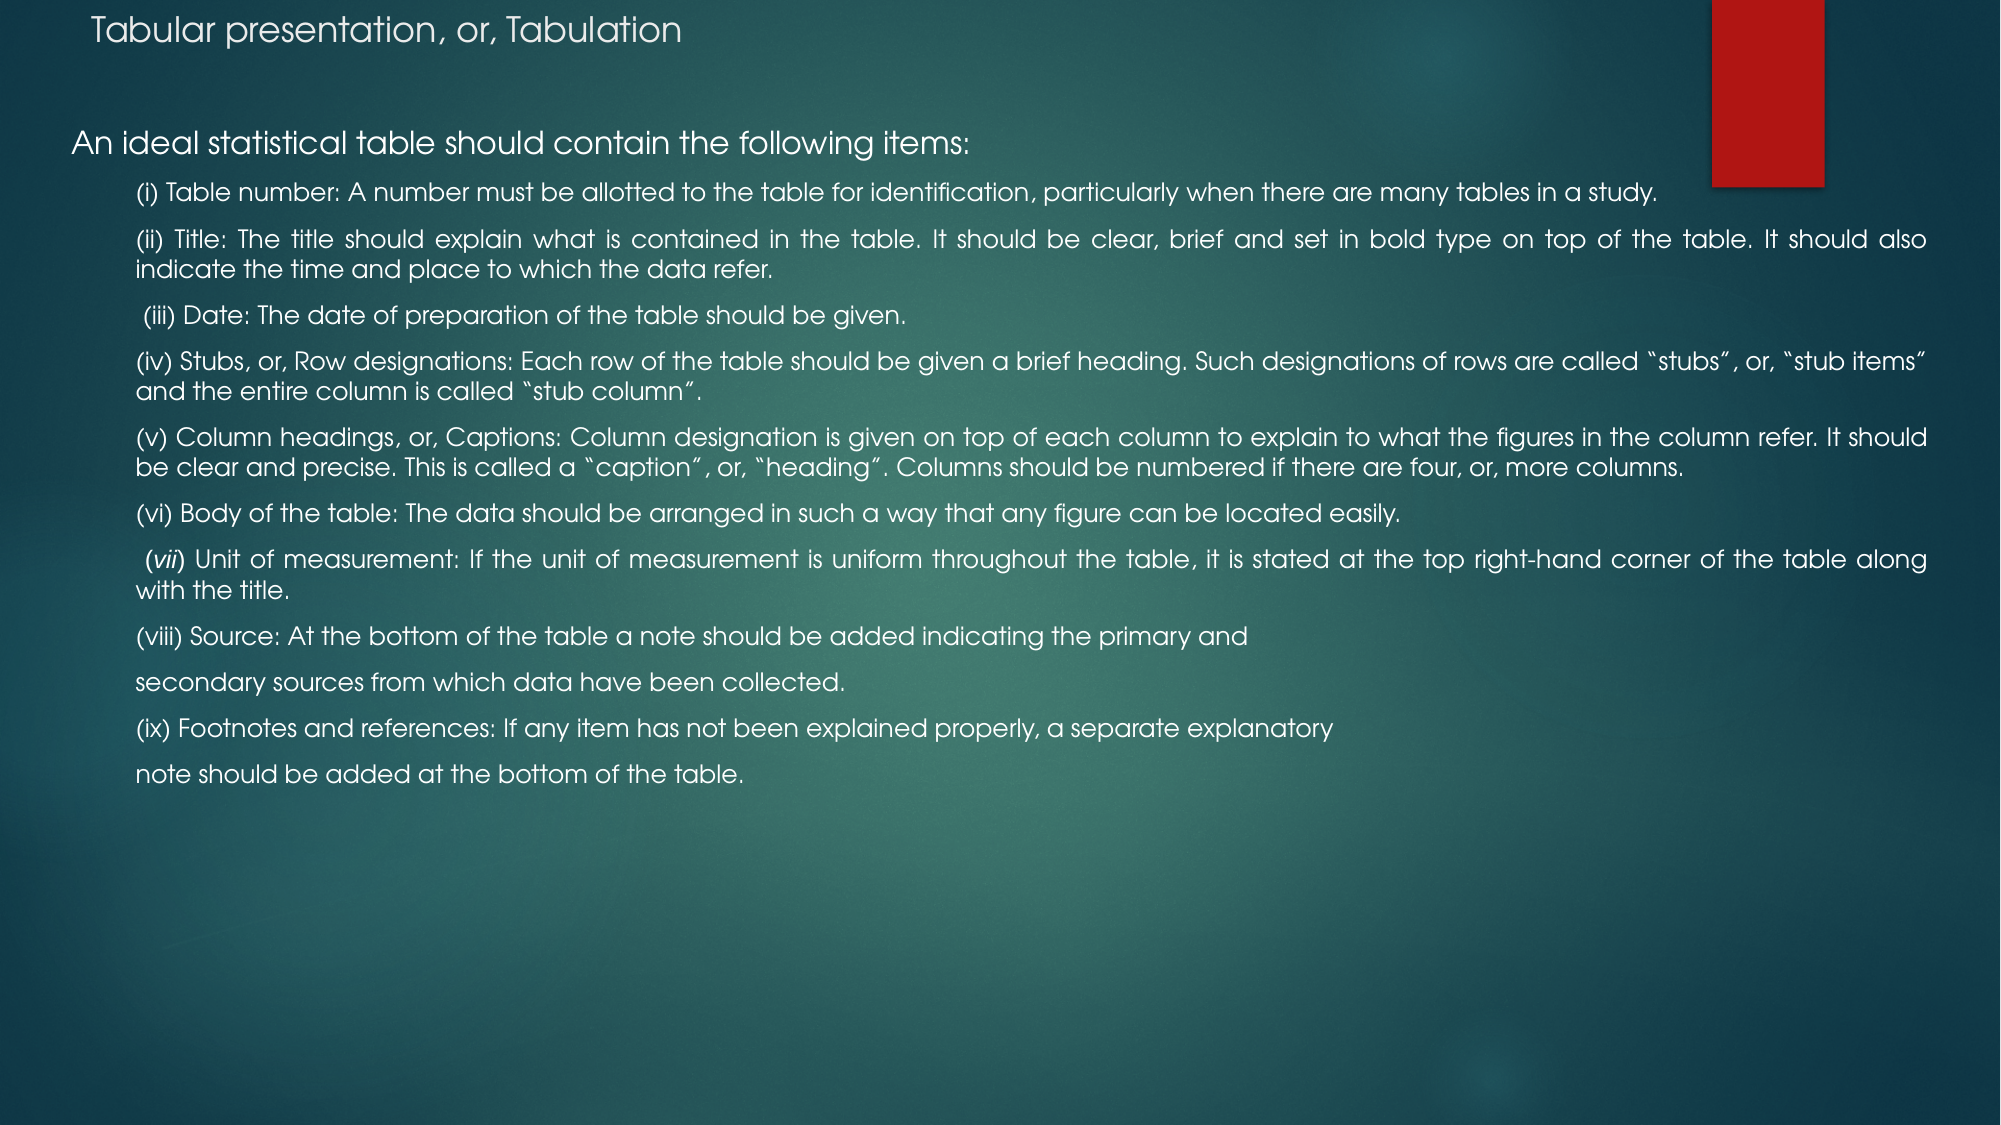

# Tabular presentation, or, Tabulation
An ideal statistical table should contain the following items:
(i) Table number: A number must be allotted to the table for identification, particularly when there are many tables in a study.
(ii) Title: The title should explain what is contained in the table. It should be clear, brief and set in bold type on top of the table. It should also indicate the time and place to which the data refer.
 (iii) Date: The date of preparation of the table should be given.
(iv) Stubs, or, Row designations: Each row of the table should be given a brief heading. Such designations of rows are called “stubs”, or, “stub items” and the entire column is called “stub column”.
(v) Column headings, or, Captions: Column designation is given on top of each column to explain to what the figures in the column refer. It should be clear and precise. This is called a “caption”, or, “heading”. Columns should be numbered if there are four, or, more columns.
(vi) Body of the table: The data should be arranged in such a way that any figure can be located easily.
 (vii) Unit of measurement: If the unit of measurement is uniform throughout the table, it is stated at the top right-hand corner of the table along with the title.
(viii) Source: At the bottom of the table a note should be added indicating the primary and
secondary sources from which data have been collected.
(ix) Footnotes and references: If any item has not been explained properly, a separate explanatory
note should be added at the bottom of the table.